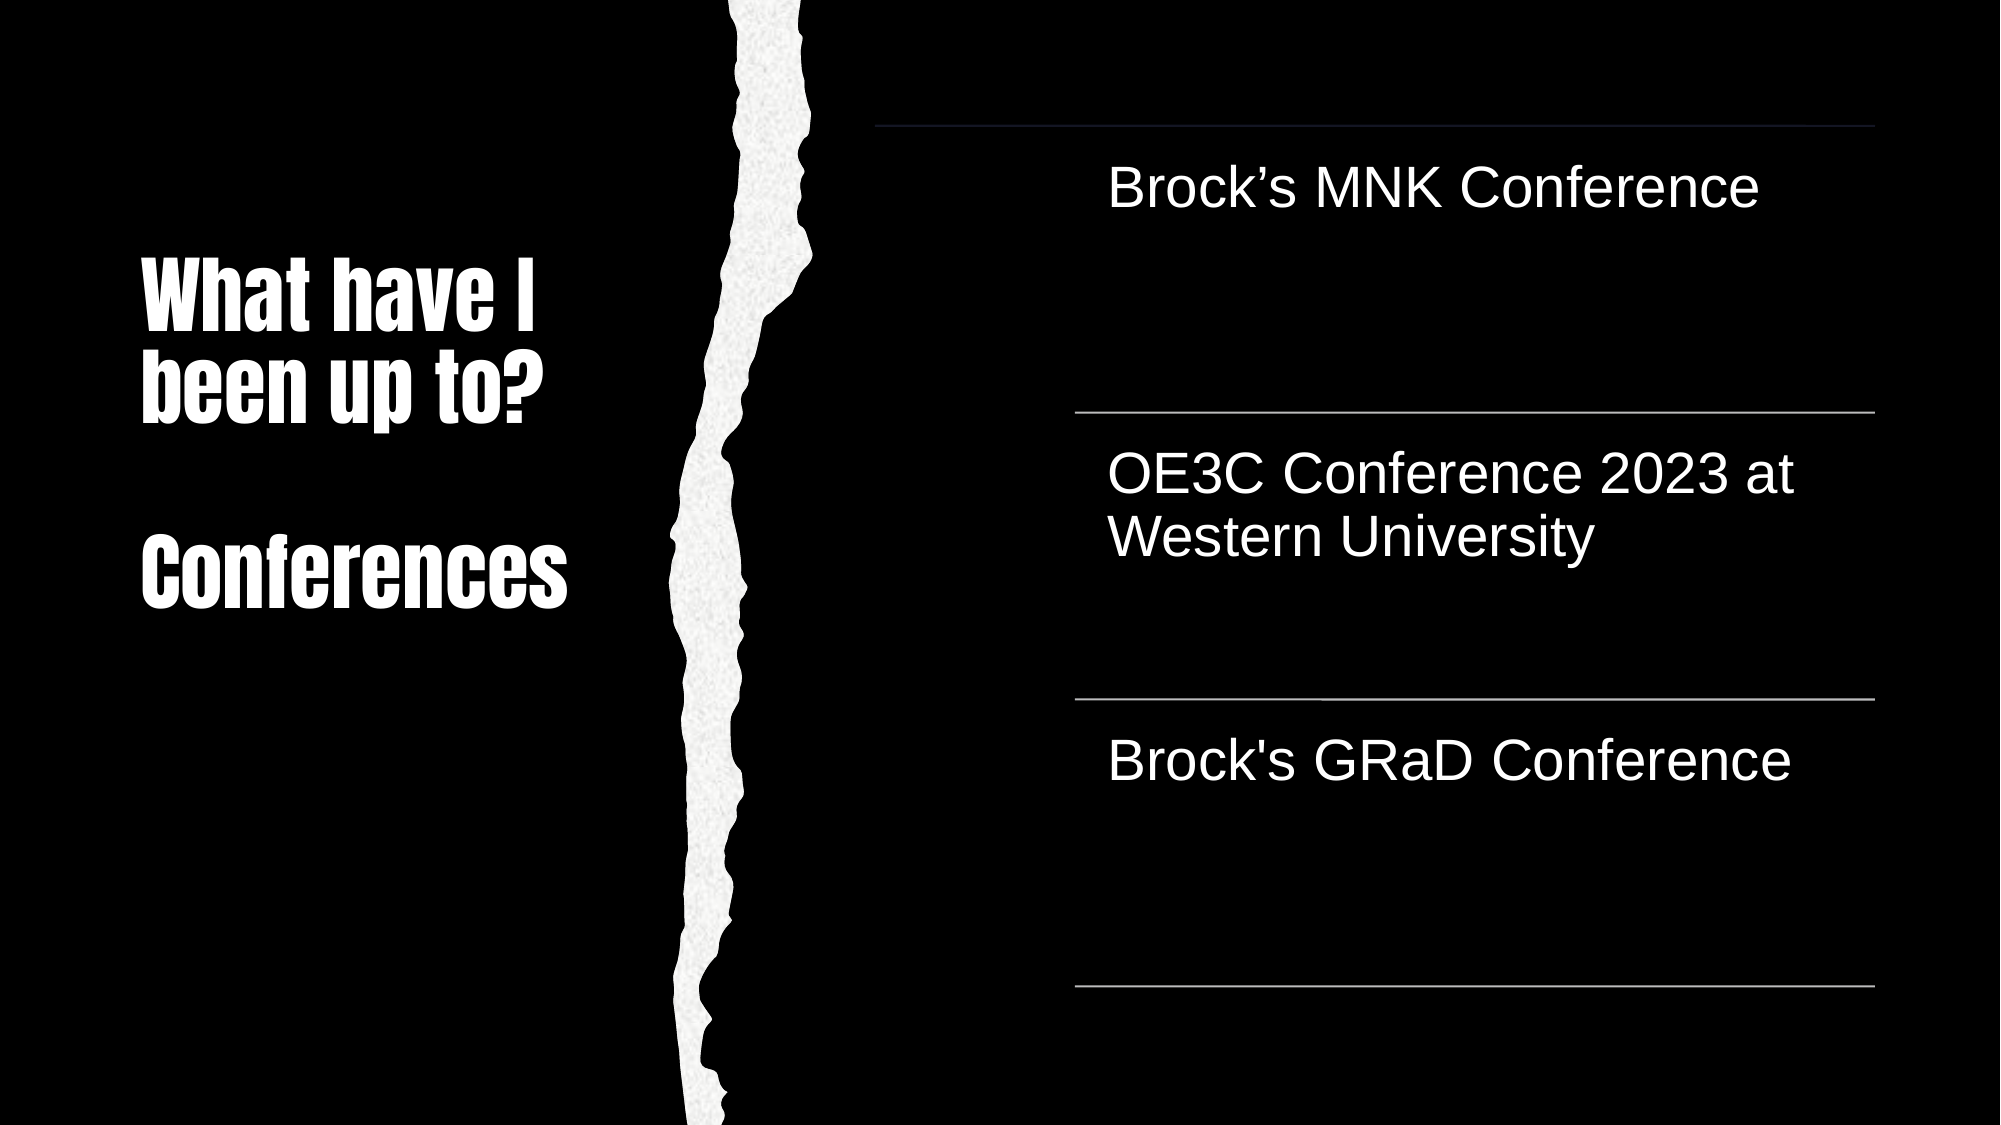

Brock’s MNK Conference
OE3C Conference 2023 at Western University
Brock's GRaD Conference
# What have I been up to? Conferences